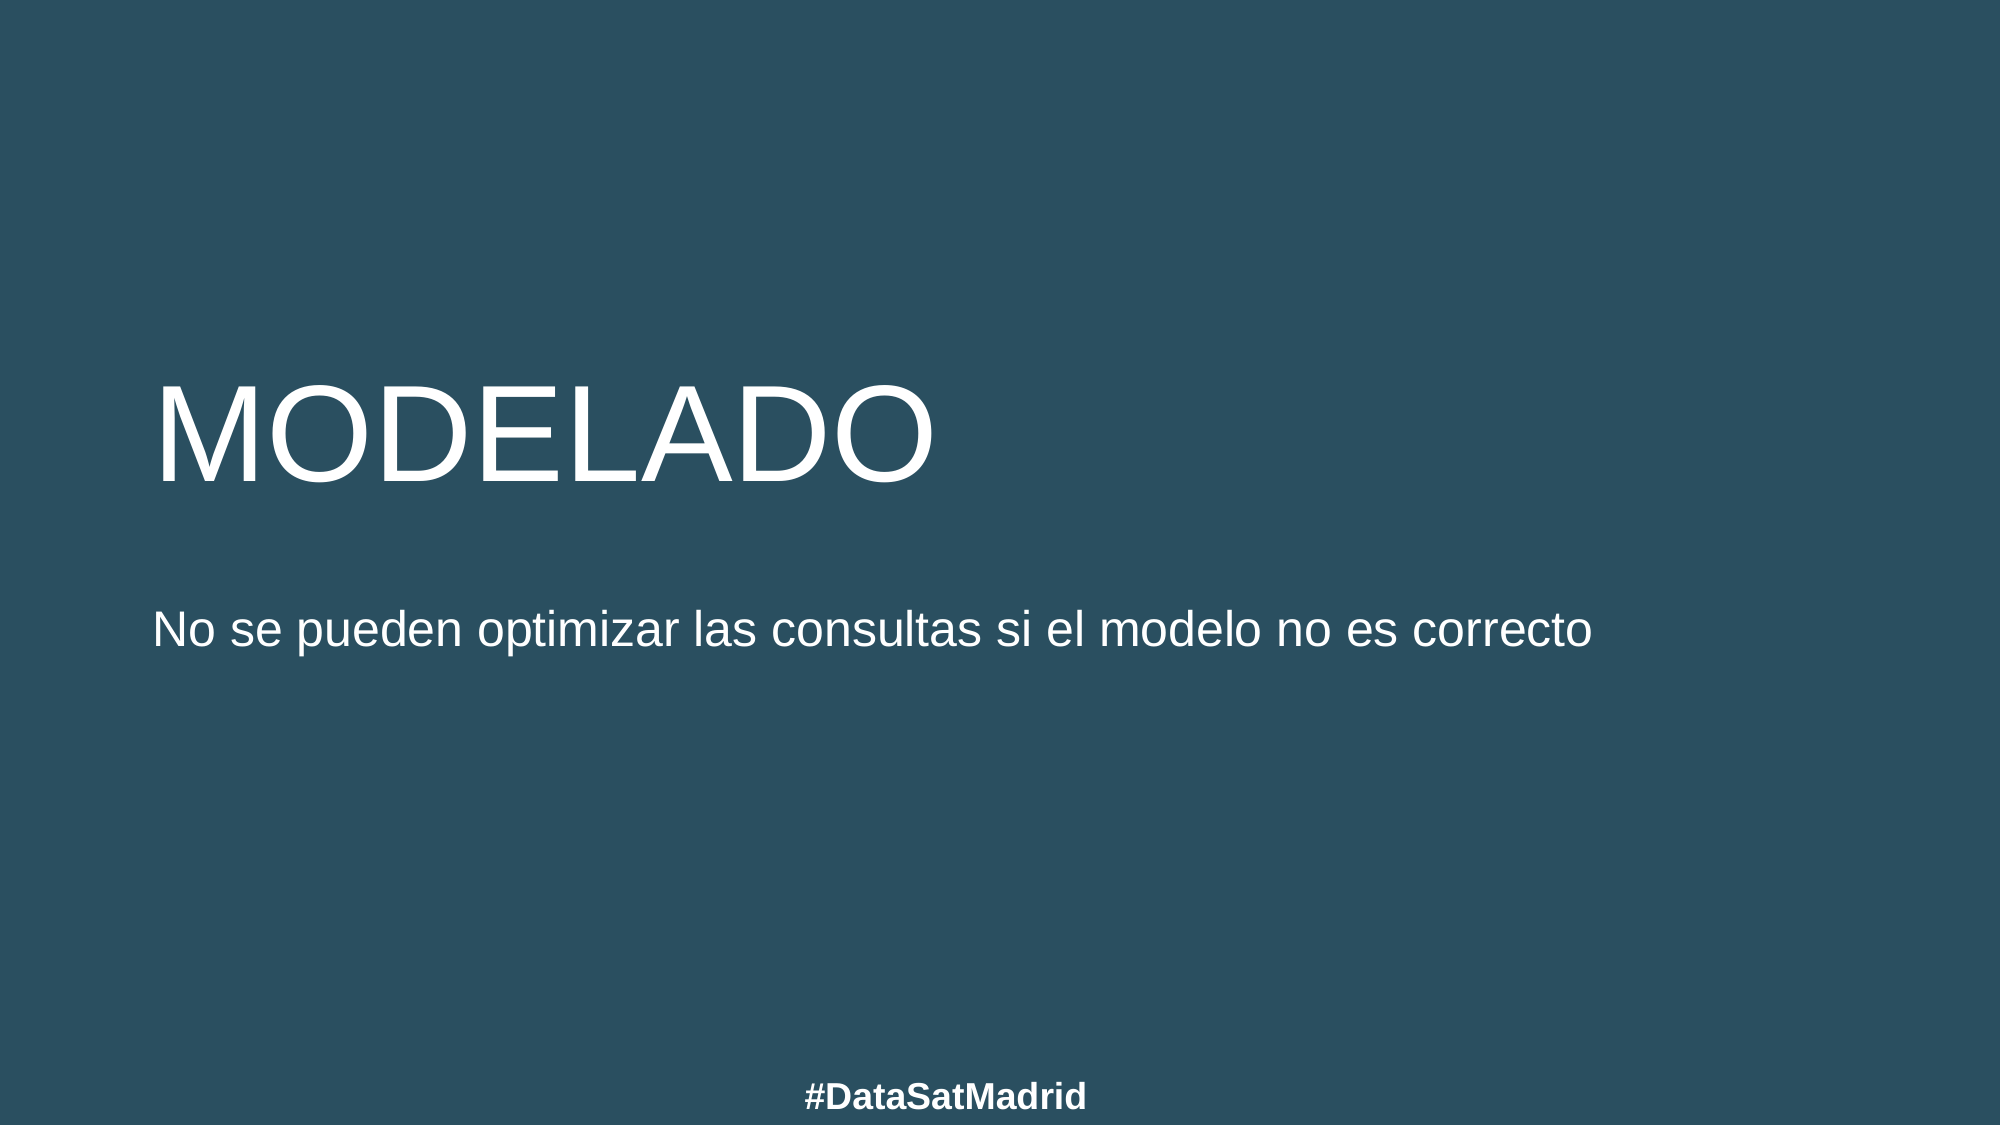

# MODELADO
No se pueden optimizar las consultas si el modelo no es correcto